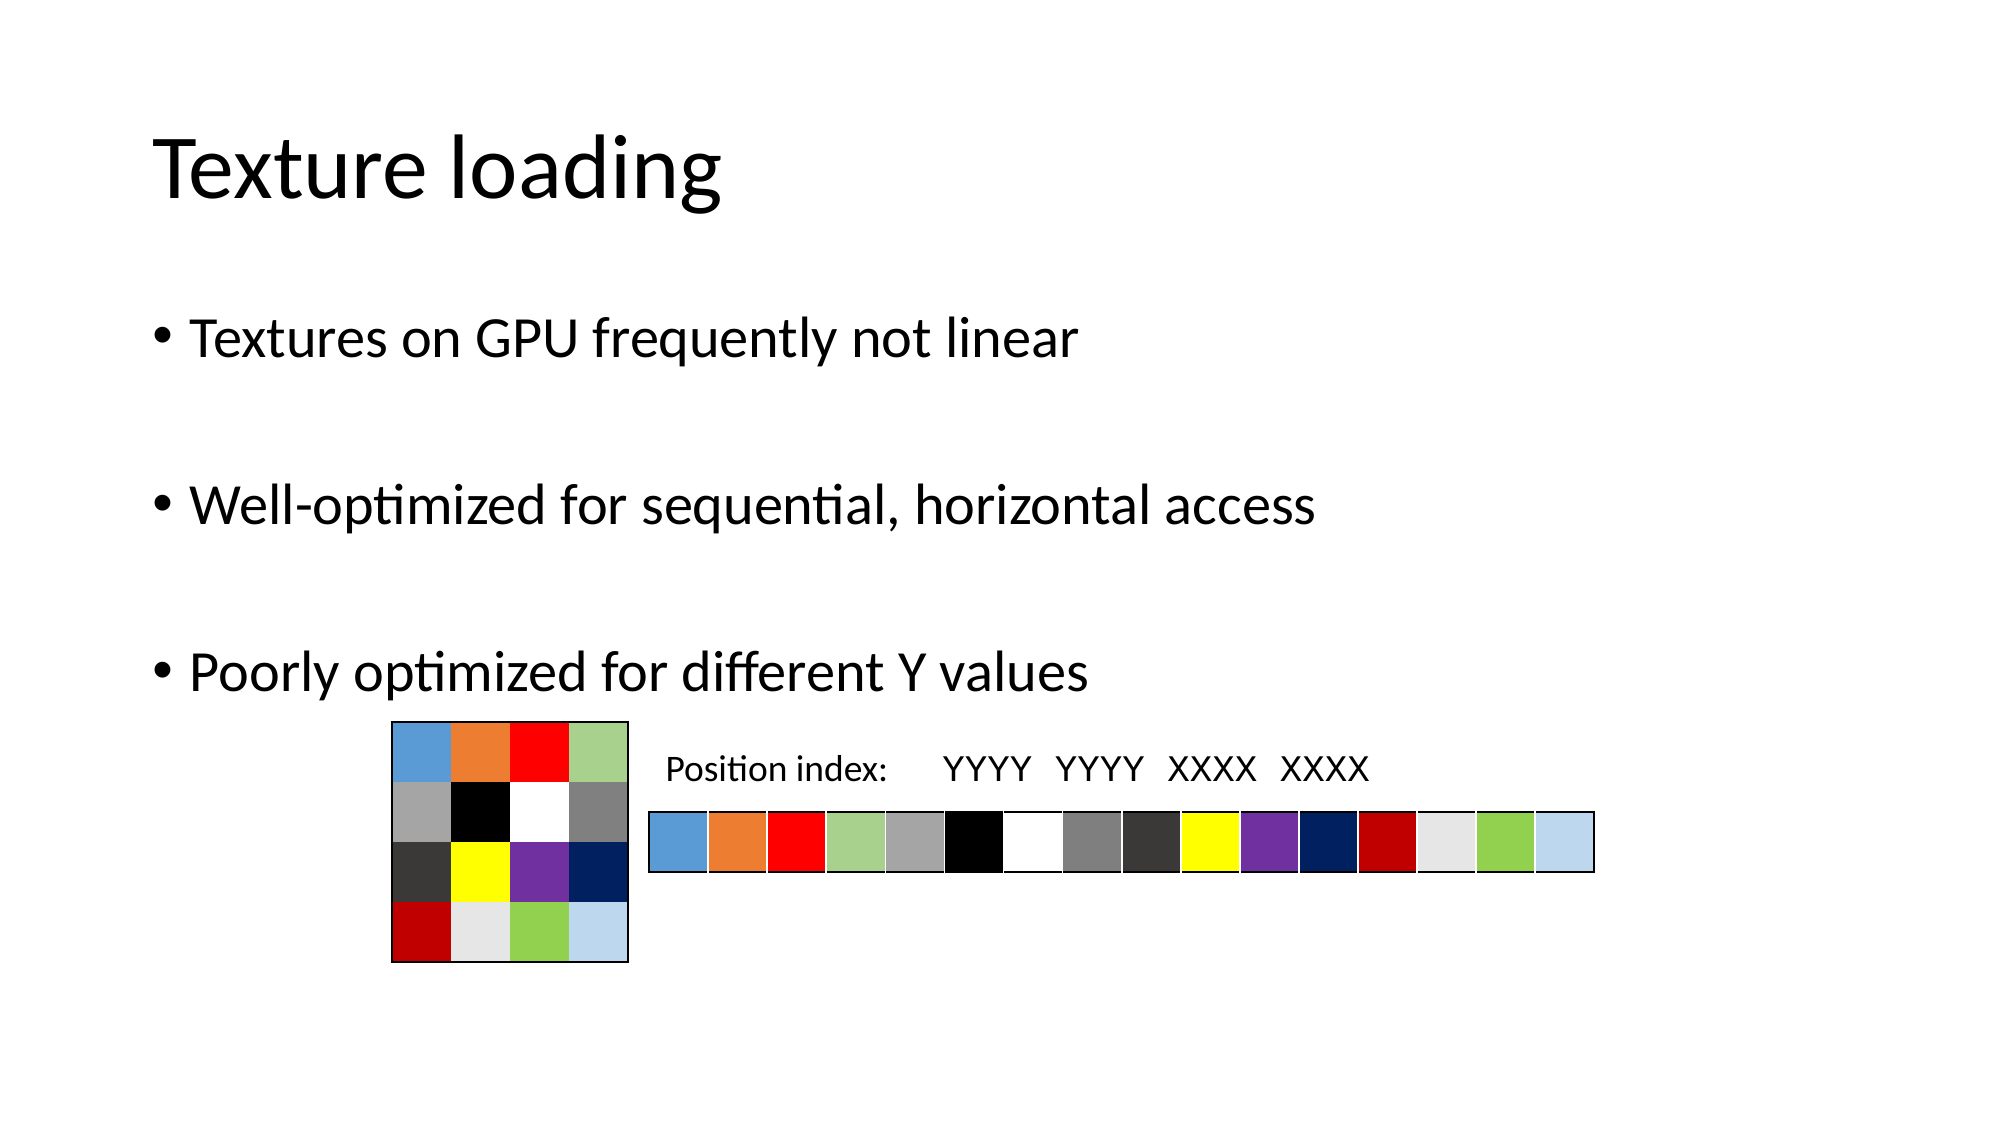

# Texture loading
Textures on GPU frequently not linear

Well-optimized for sequential, horizontal access

Poorly optimized for different Y values
|  |  |  |  |
| --- | --- | --- | --- |
|  |  |  |  |
|  |  |  |  |
|  |  |  |  |
Position index:
YYYY YYYY XXXX XXXX
|  |  |  |  |  |  |  |  |  |  |  |  |  |  |  |  |
| --- | --- | --- | --- | --- | --- | --- | --- | --- | --- | --- | --- | --- | --- | --- | --- |